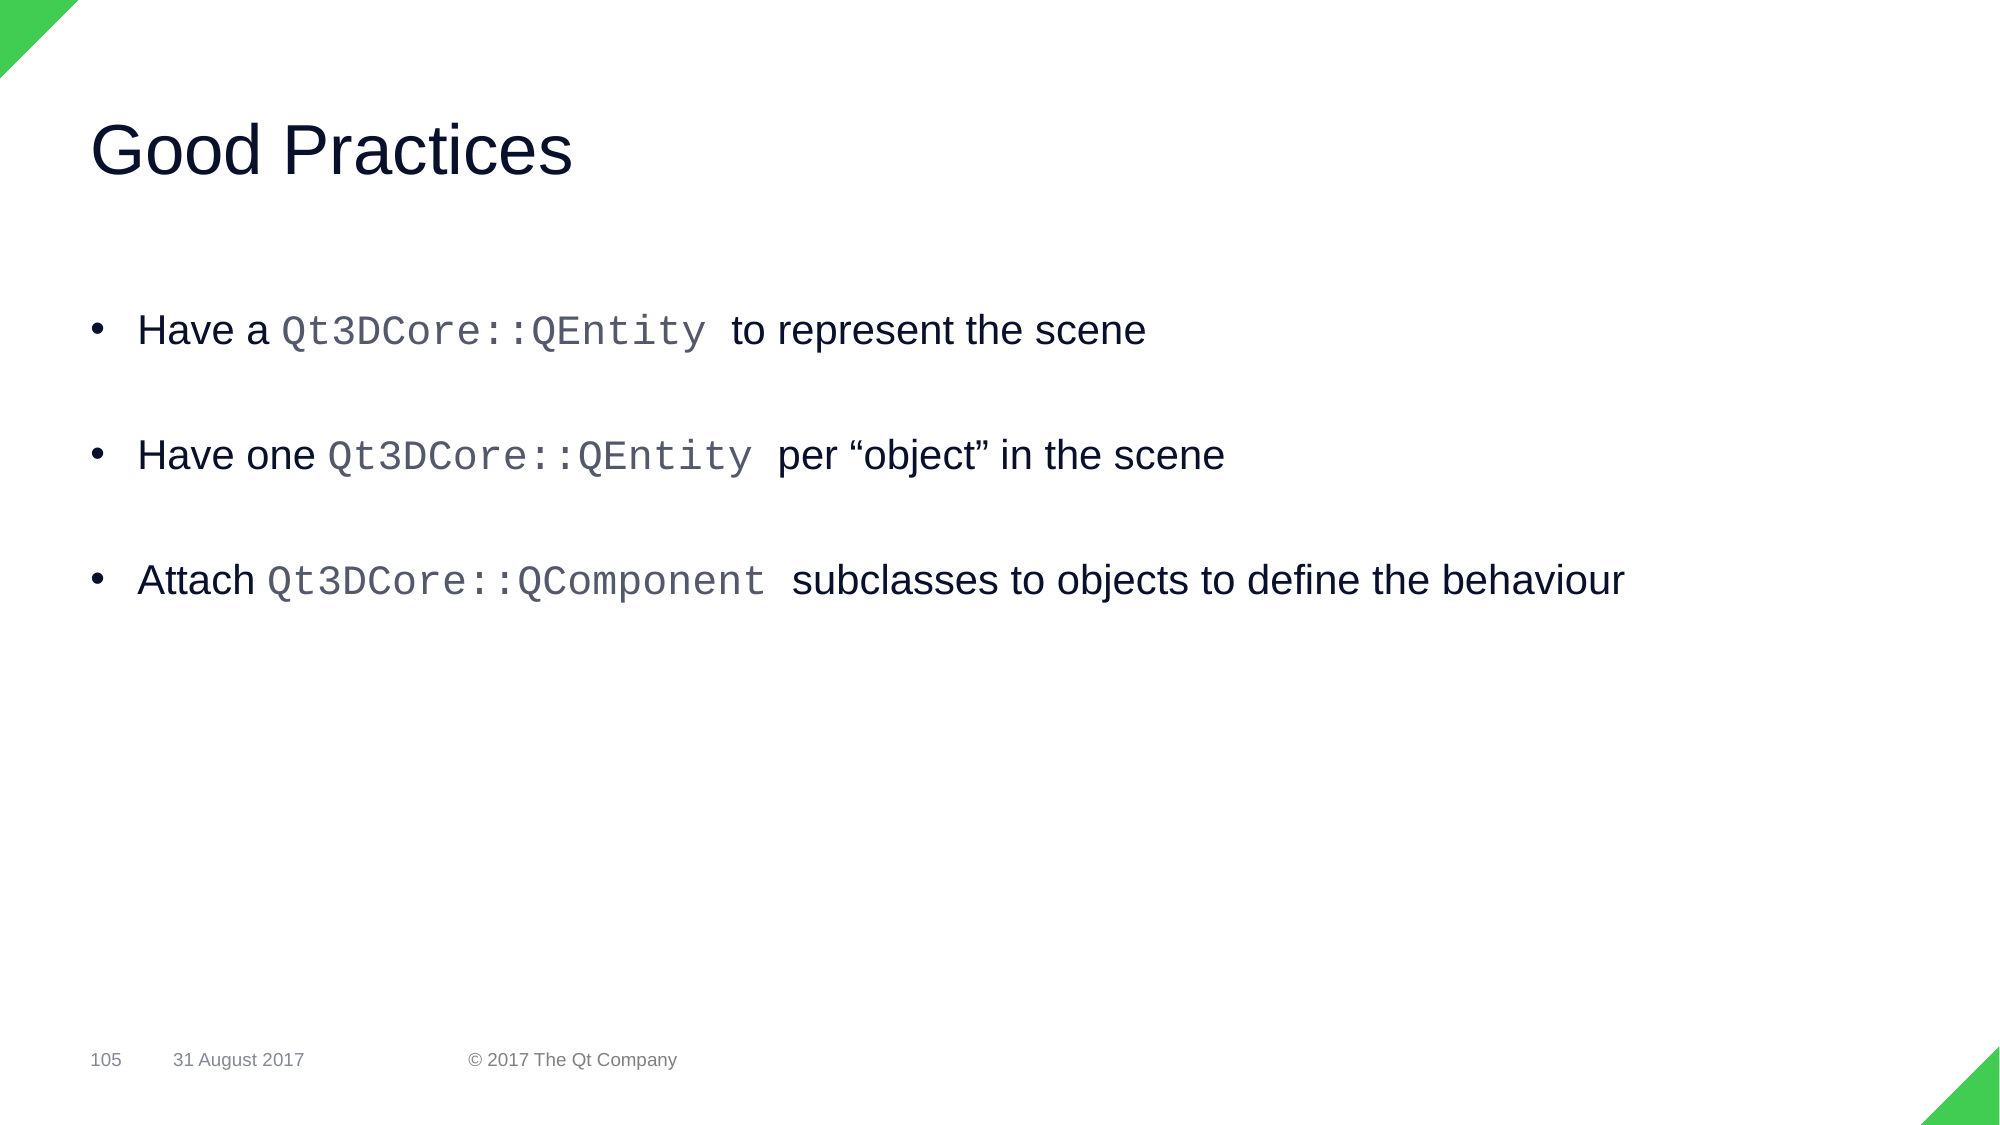

# Good Practices
Have a Qt3DCore::QEntity to represent the scene

Have one Qt3DCore::QEntity per “object” in the scene

Attach Qt3DCore::QComponent subclasses to objects to define the behaviour

105
31 August 2017
© 2017 The Qt Company